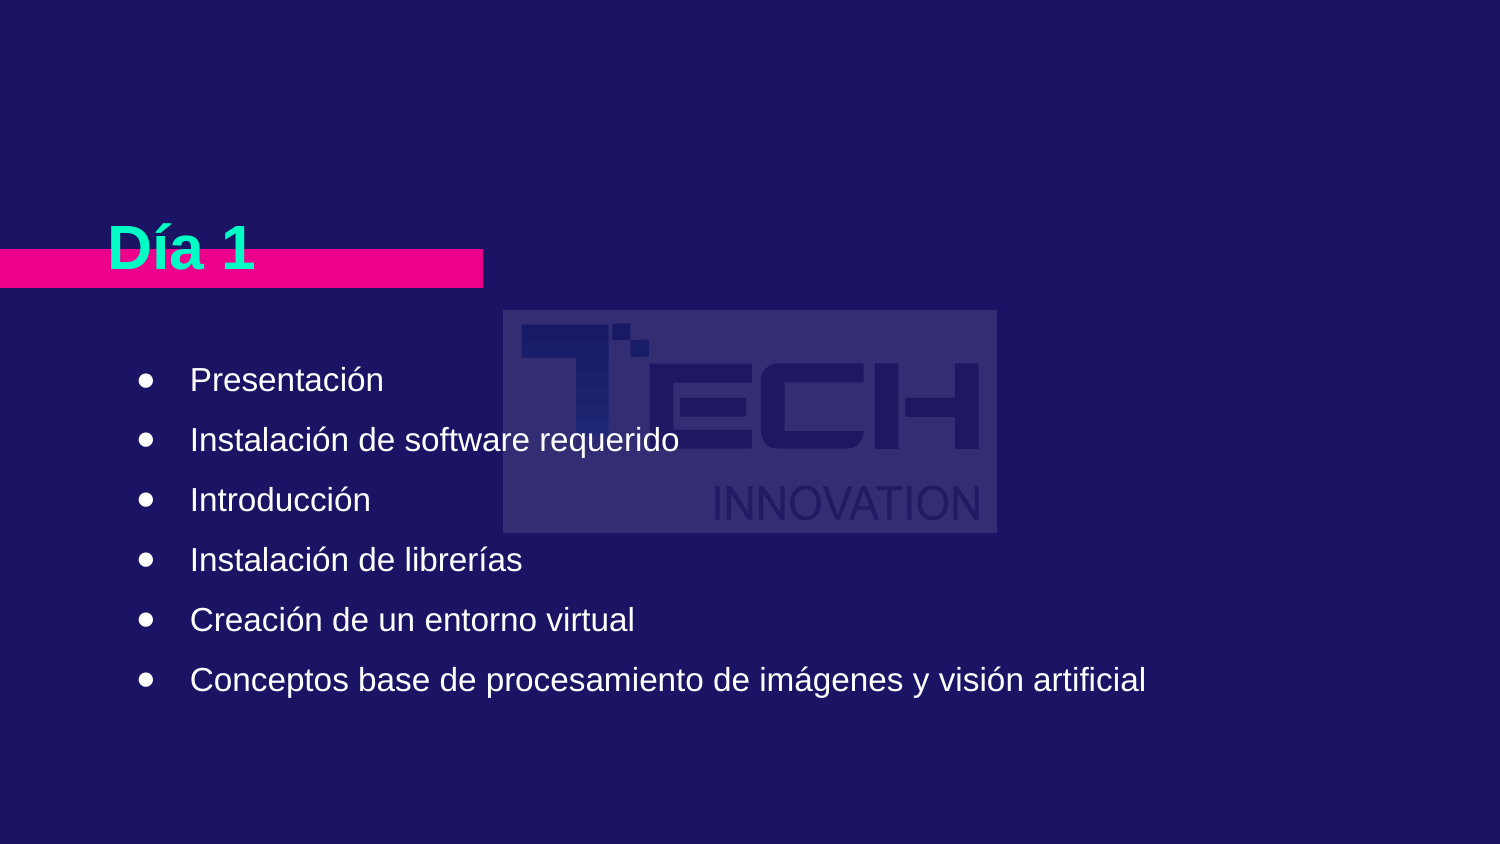

# Día 1
Presentación
Instalación de software requerido
Introducción
Instalación de librerías
Creación de un entorno virtual
Conceptos base de procesamiento de imágenes y visión artificial